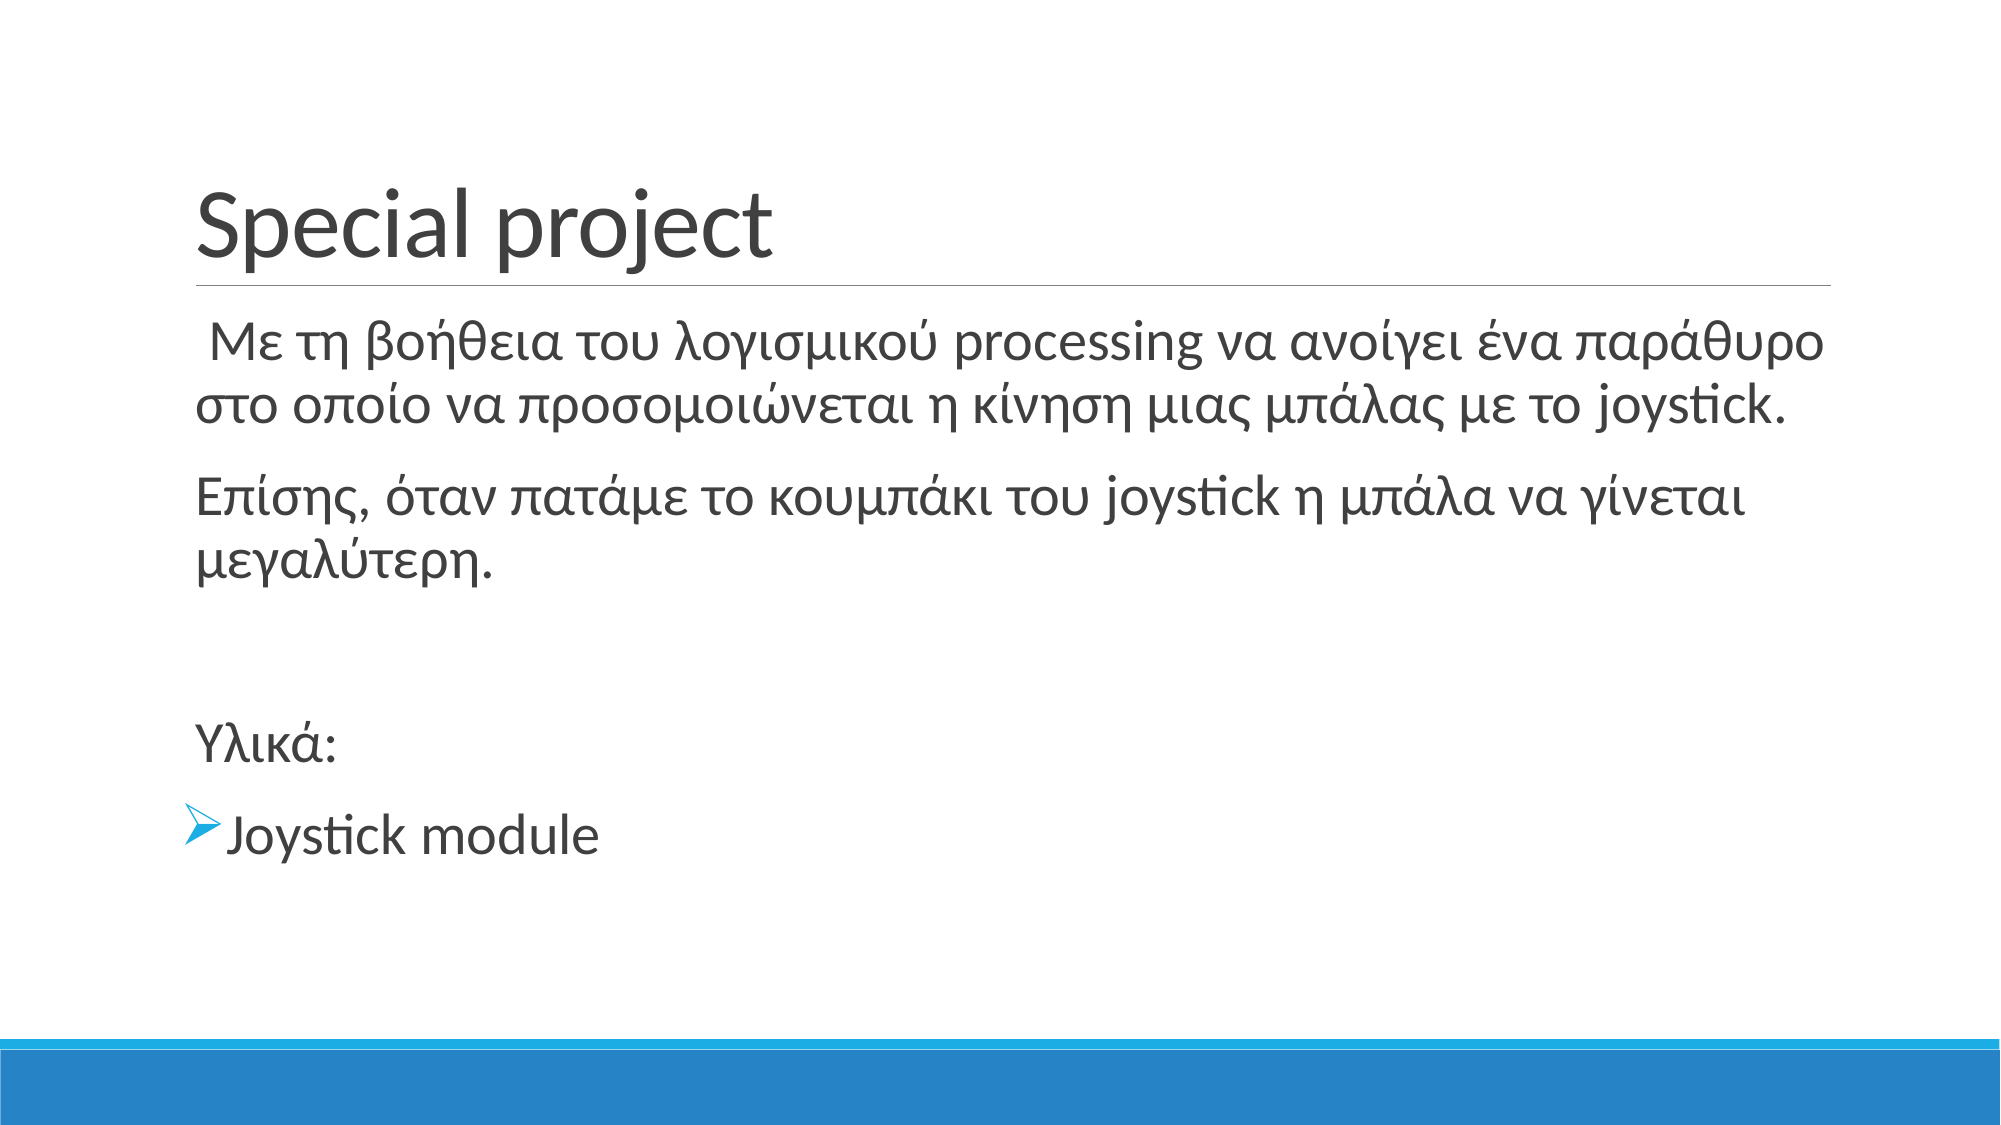

# Special project
 Με τη βοήθεια του λογισμικού processing να ανοίγει ένα παράθυρο στο οποίο να προσομοιώνεται η κίνηση μιας μπάλας με το joystick.
Επίσης, όταν πατάμε το κουμπάκι του joystick η μπάλα να γίνεται μεγαλύτερη.

Υλικά:
Joystick module